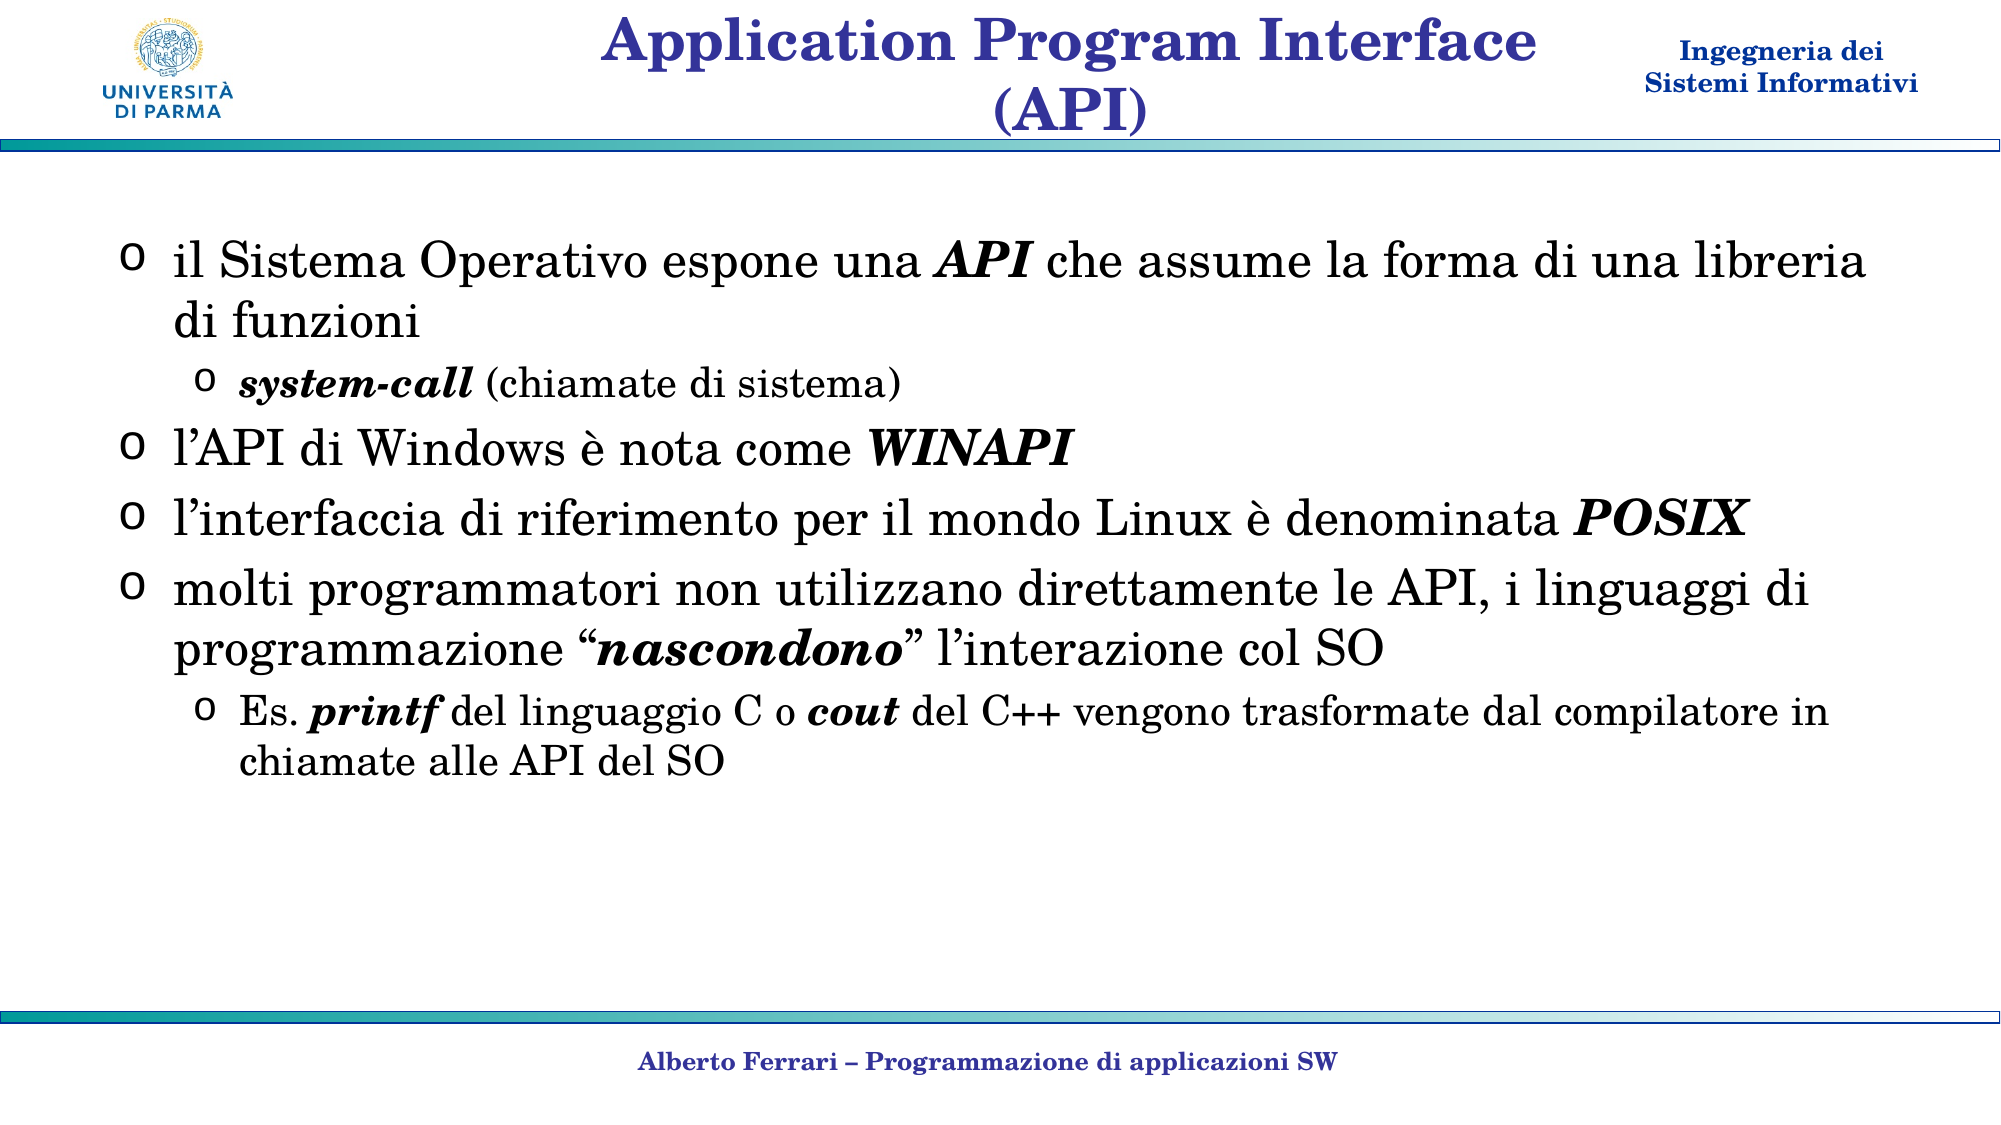

# Application Program Interface (API)
il Sistema Operativo espone una API che assume la forma di una libreria di funzioni
system-call (chiamate di sistema)
l’API di Windows è nota come WINAPI
l’interfaccia di riferimento per il mondo Linux è denominata POSIX
molti programmatori non utilizzano direttamente le API, i linguaggi di programmazione “nascondono” l’interazione col SO
Es. printf del linguaggio C o cout del C++ vengono trasformate dal compilatore in chiamate alle API del SO

Alberto Ferrari – Programmazione di applicazioni SW